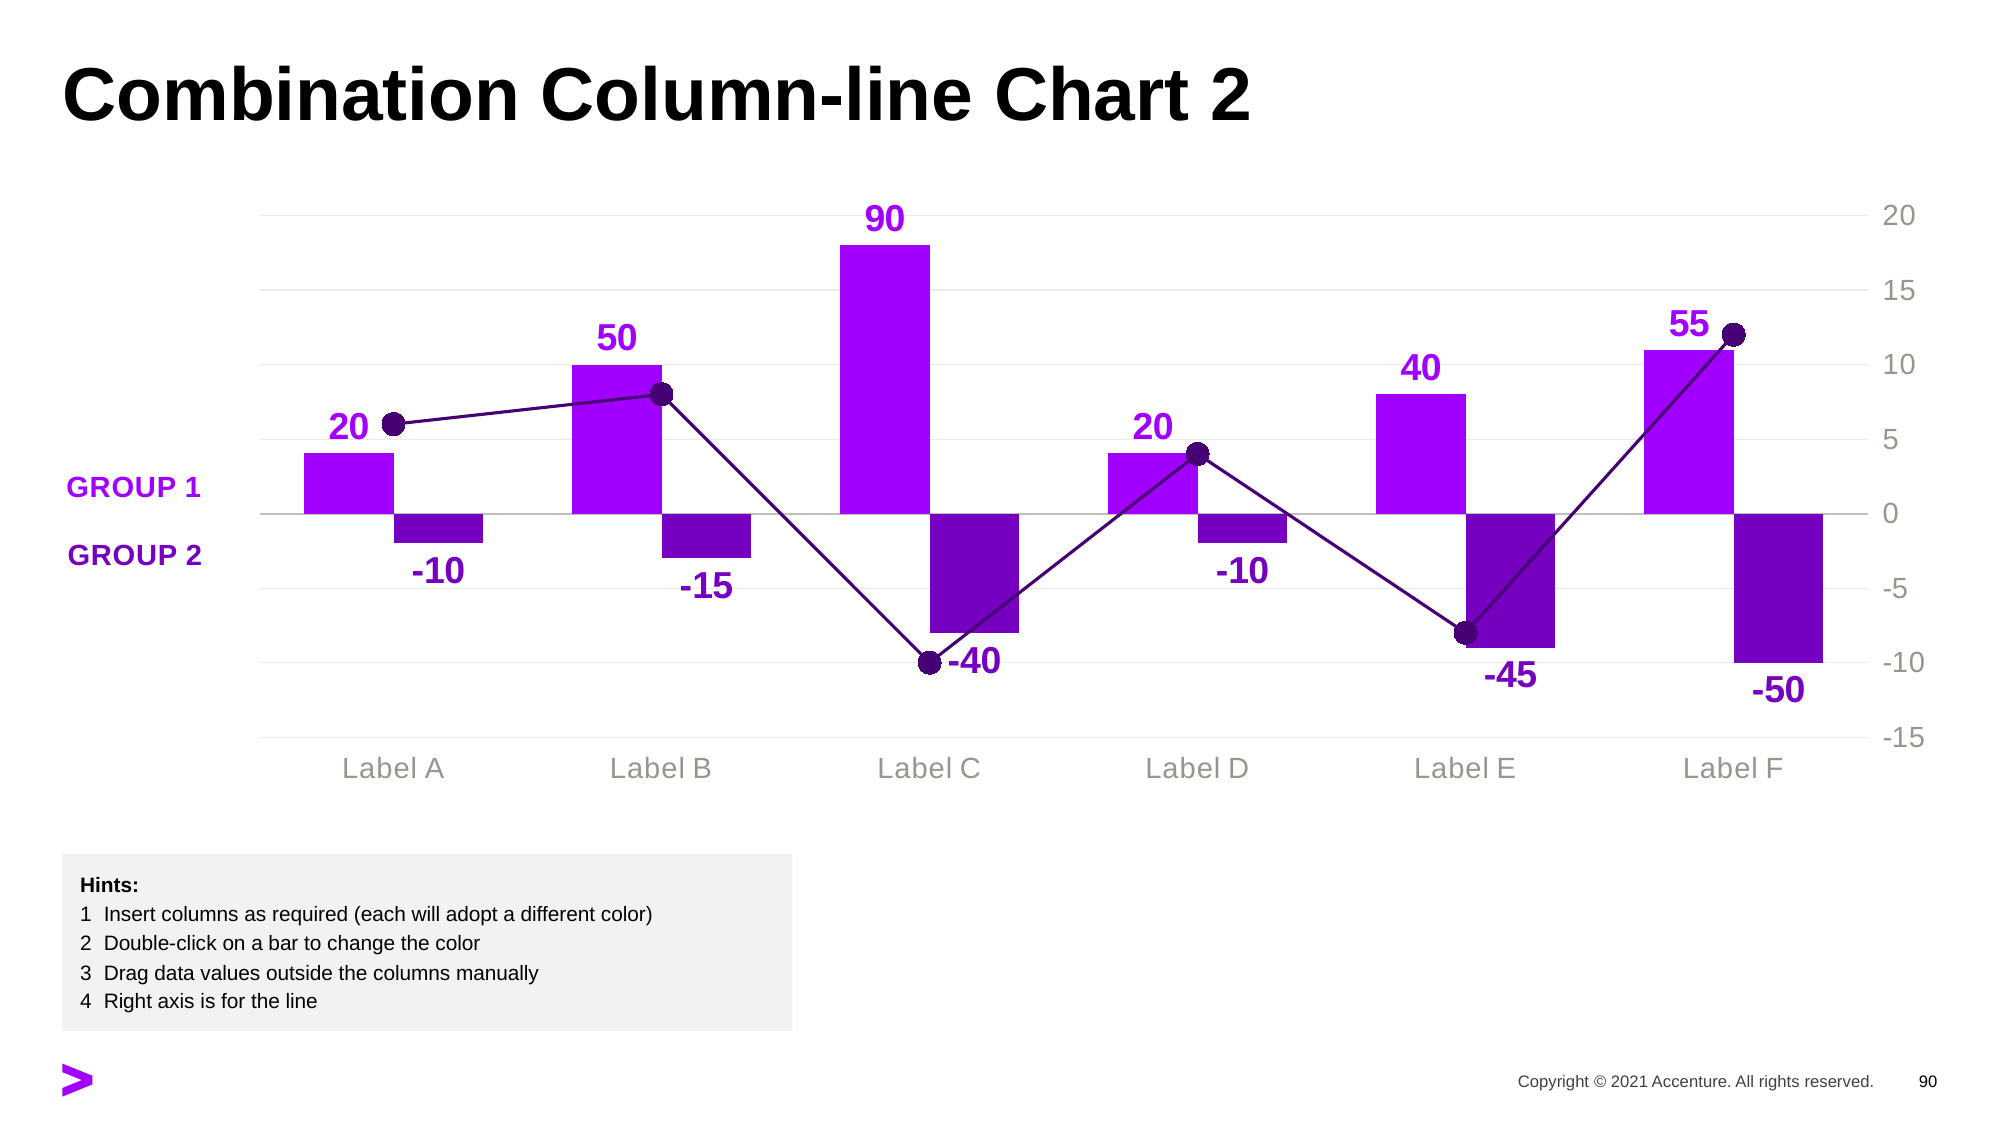

# Combination Column-line Chart 2

### Chart

| Category | Group 1 | Group 2 | Line 1 |
|---|---|---|---|
| Label A | 20.4 | -10.0 | 6.0 |
| Label B | 50.0 | -15.0 | 8.0 |
| Label C | 90.0 | -40.0 | -10.0 |
| Label D | 20.4 | -10.0 | 4.0 |
| Label E | 40.0 | -45.0 | -8.0 |
| Label F | 55.0 | -50.0 | 12.0 |
Hints:
1	Insert columns as required (each will adopt a different color)
2	Double-click on a bar to change the color
3	Drag data values outside the columns manually
4	Right axis is for the line
Copyright © 2021 Accenture. All rights reserved.
90